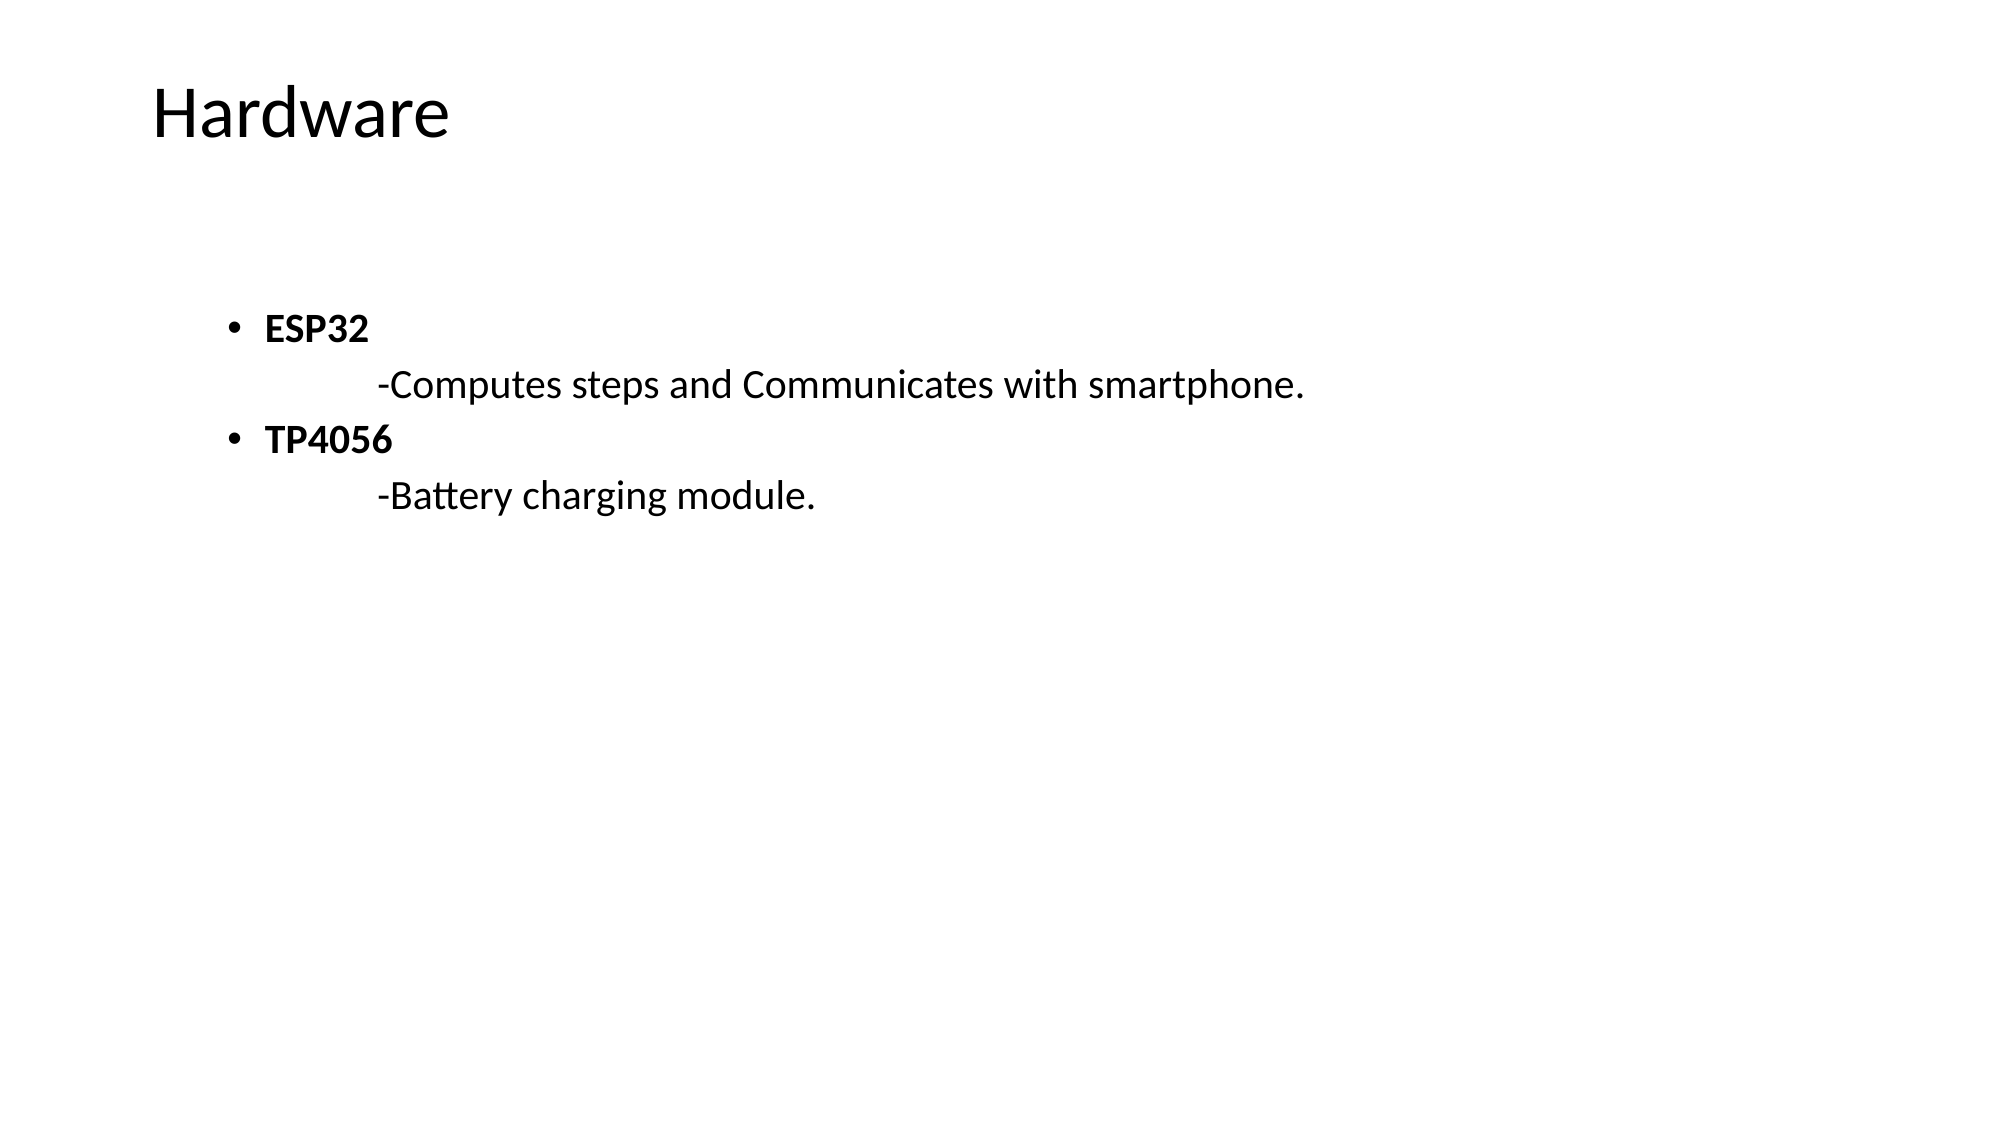

# Hardware
ESP32
	-Computes steps and Communicates with smartphone.
TP4056
	-Battery charging module.